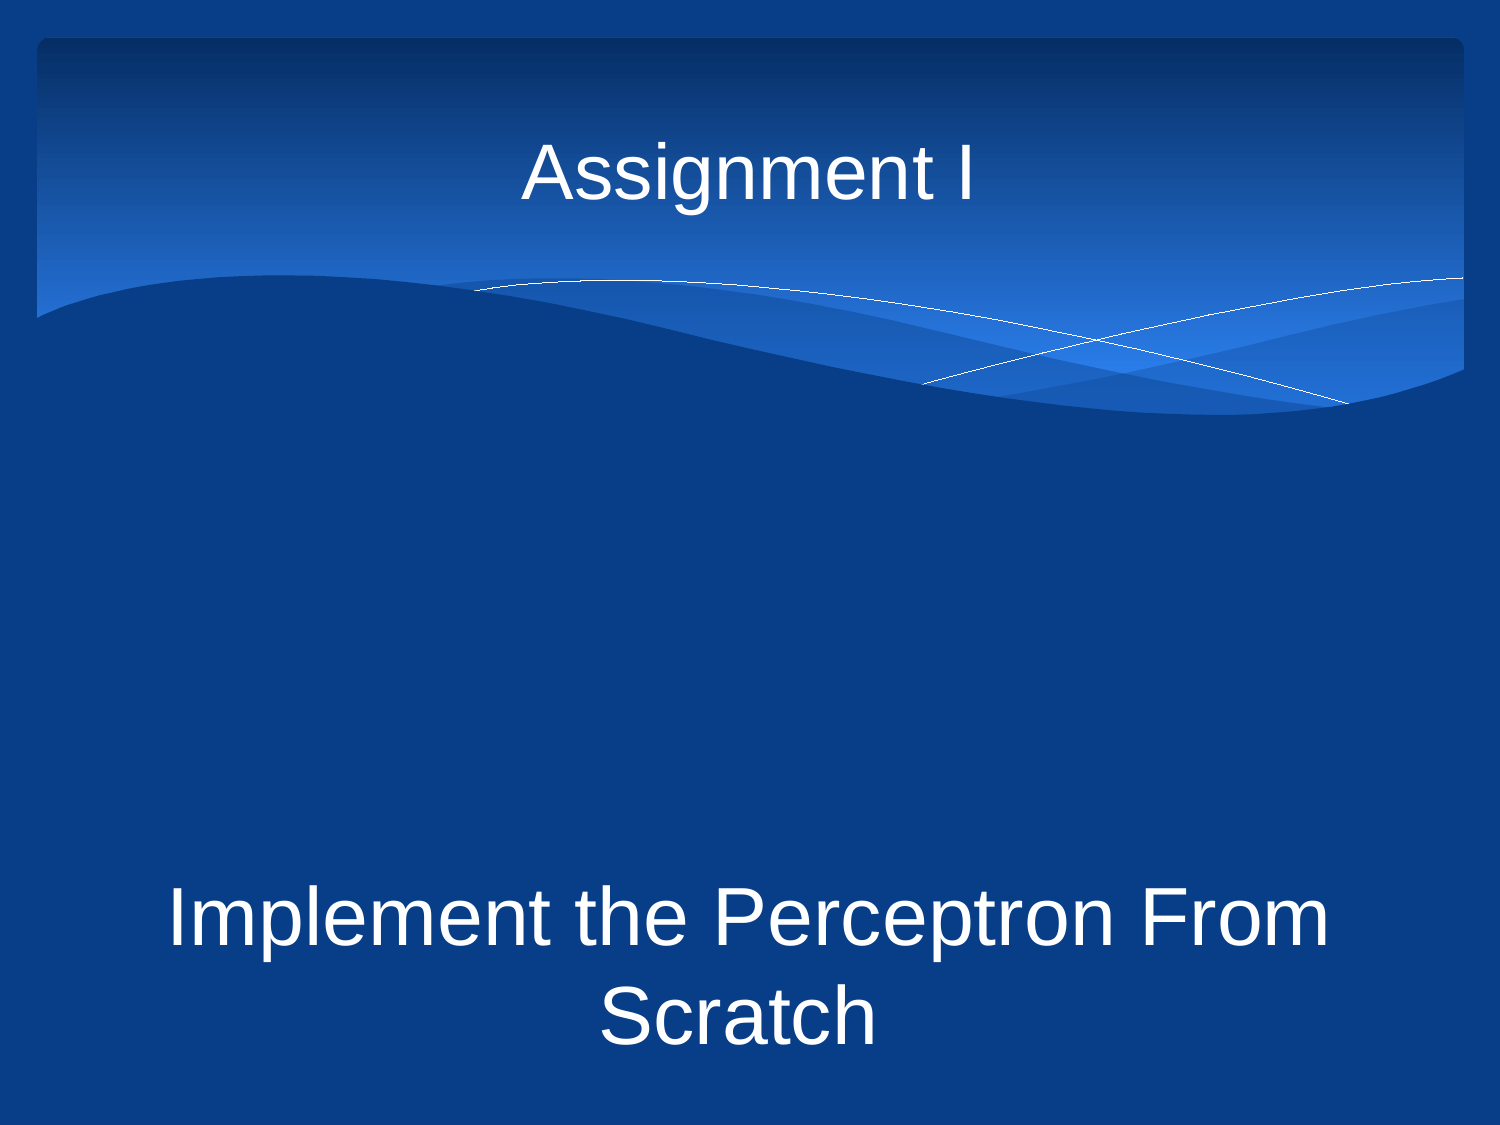

# Assignment I

Implement the Perceptron From Scratch

38